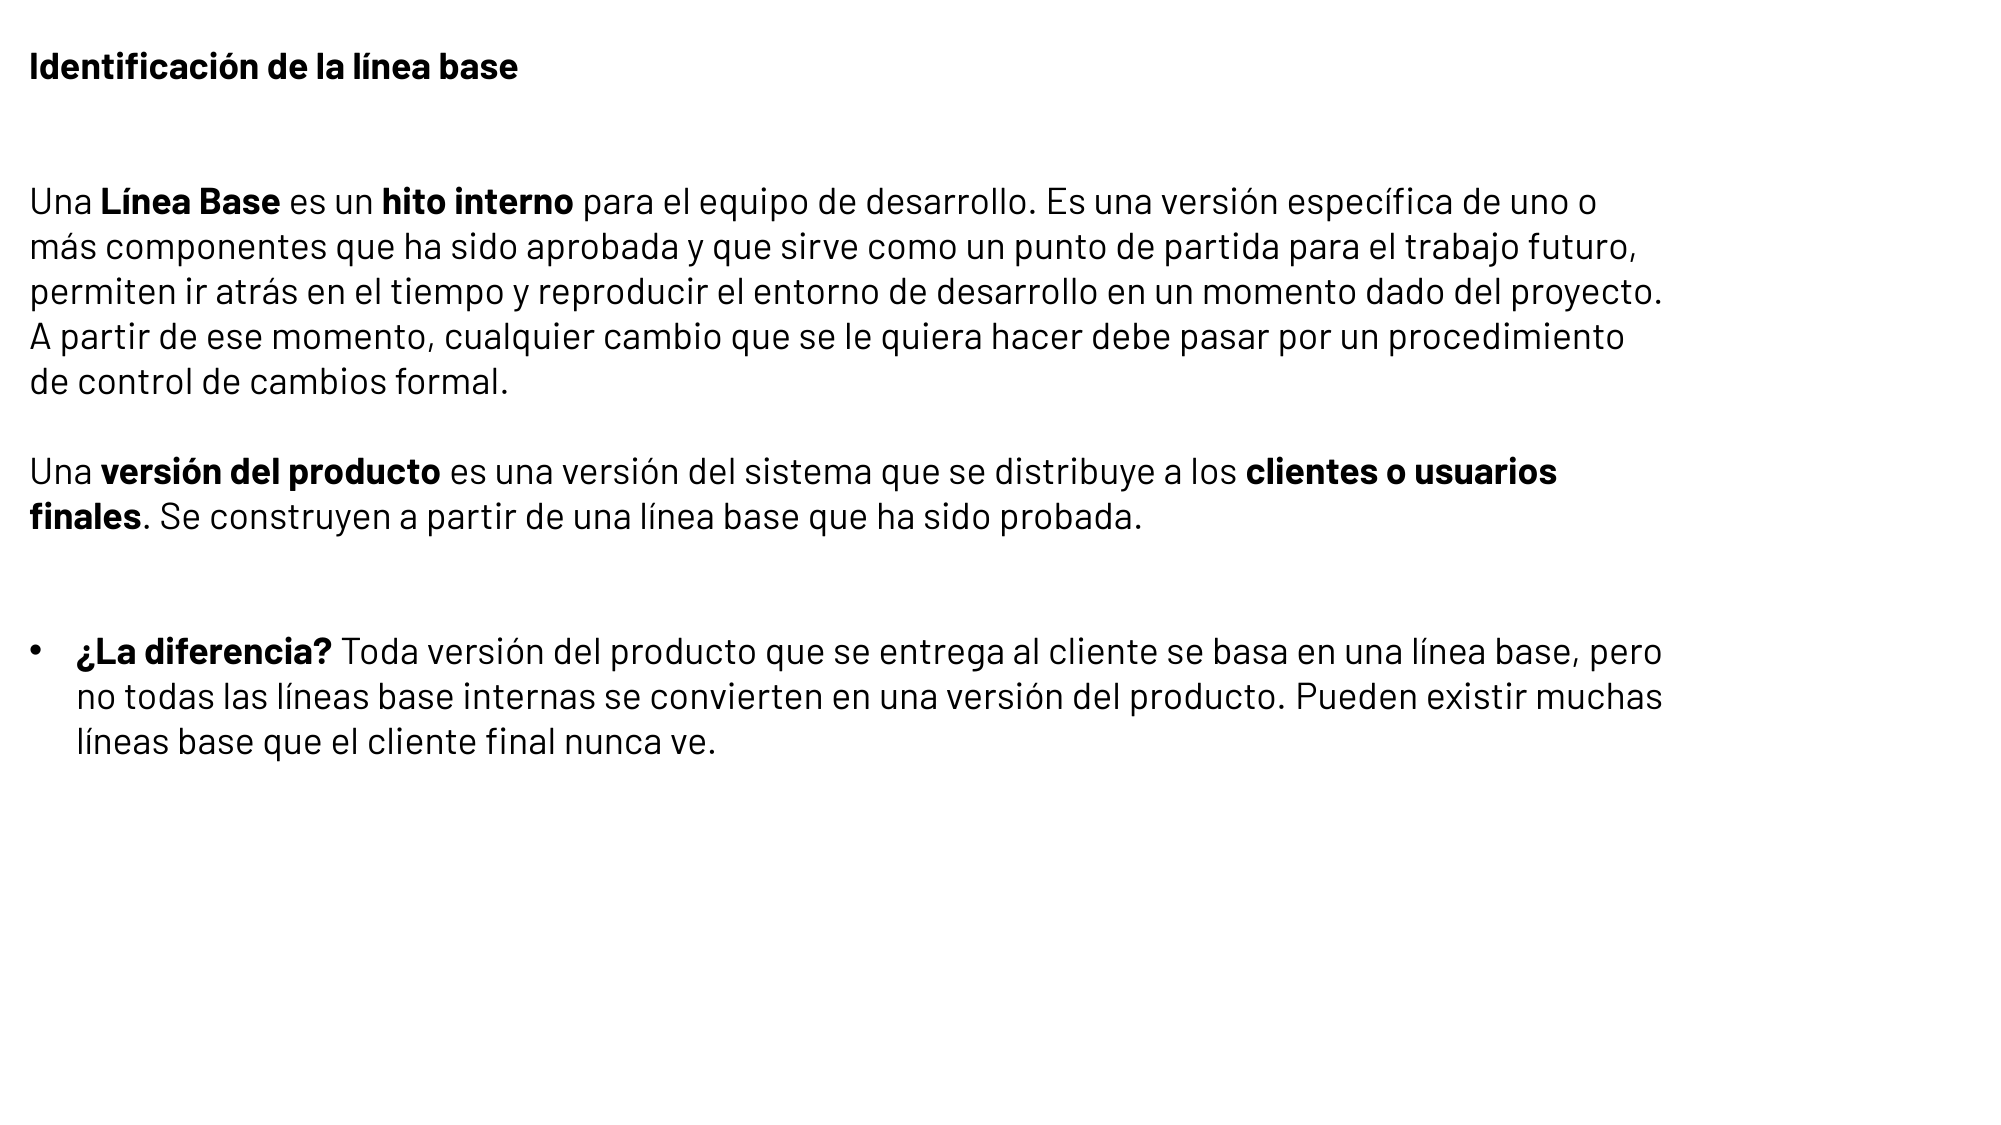

Identificación de la línea base

Una Línea Base es un hito interno para el equipo de desarrollo. Es una versión específica de uno o más componentes que ha sido aprobada y que sirve como un punto de partida para el trabajo futuro, permiten ir atrás en el tiempo y reproducir el entorno de desarrollo en un momento dado del proyecto. A partir de ese momento, cualquier cambio que se le quiera hacer debe pasar por un procedimiento de control de cambios formal.

Una versión del producto es una versión del sistema que se distribuye a los clientes o usuarios finales. Se construyen a partir de una línea base que ha sido probada.

¿La diferencia? Toda versión del producto que se entrega al cliente se basa en una línea base, pero no todas las líneas base internas se convierten en una versión del producto. Pueden existir muchas líneas base que el cliente final nunca ve.